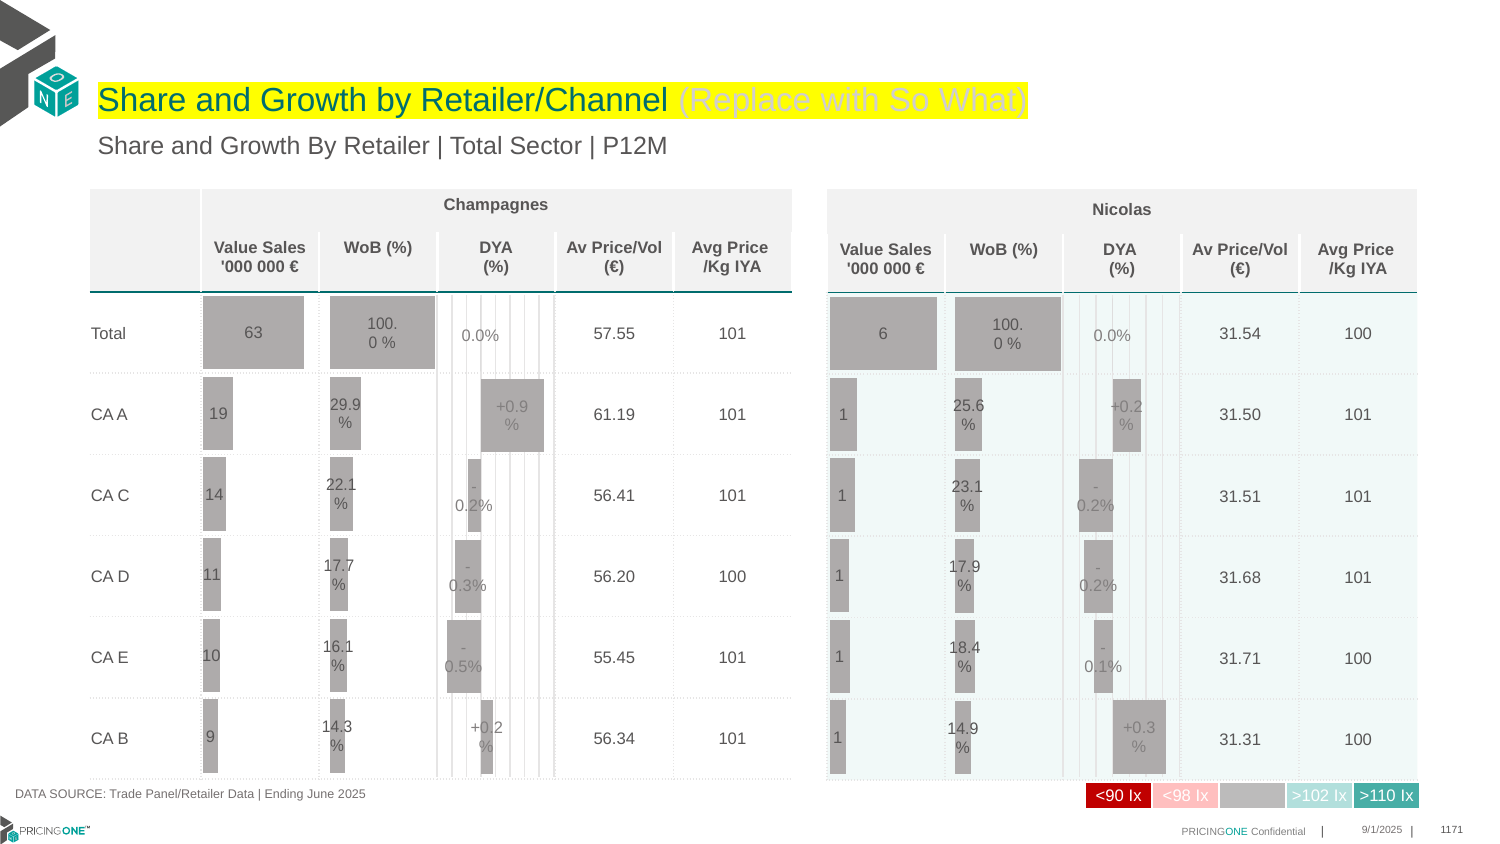

# Share and Growth by Retailer/Channel (Replace with So What)
Share and Growth By Retailer | Total Sector | P12M
|  | Champagnes | Total Category |  |  |  |
| --- | --- | --- | --- | --- | --- |
|  | Value Sales '000 000 € | WoB (%) | DYA (%) | Av Price/Vol (€) | Avg Price /Kg IYA |
| Total |  |  |  | 57.55 | 101 |
| CA A |  |  |  | 61.19 | 101 |
| CA C |  |  |  | 56.41 | 101 |
| CA D |  |  |  | 56.20 | 100 |
| CA E |  |  |  | 55.45 | 101 |
| CA B |  |  |  | 56.34 | 101 |
| Nicolas | Client |  |  |  |
| --- | --- | --- | --- | --- |
| Value Sales '000 000 € | WoB (%) | DYA (%) | Av Price/Vol (€) | Avg Price /Kg IYA |
|  |  |  | 31.54 | 100 |
|  |  |  | 31.50 | 101 |
|  |  |  | 31.51 | 101 |
|  |  |  | 31.68 | 101 |
|  |  |  | 31.71 | 100 |
|  |  |  | 31.31 | 100 |

### Chart

| Category | Value Sales |
|---|---|
| Grand Total | 62903481.0 |
| CA A | 18800487.0 |
| CA C | 13909769.0 |
| CA D | 11118587.0 |
| CA E | 10099565.0 |
| CA B | 8975073.0 |

### Chart

| Category | Trade WoB % |
|---|---|
| Grand Total | 1.0 |
| CA A | 0.2989 |
| CA C | 0.2211 |
| CA D | 0.1768 |
| CA E | 0.1606 |
| CA B | 0.1427 |

### Chart

| Category | Value Sales |
|---|---|
| Grand Total | 5682396.0 |
| CA A | 1456865.0 |
| CA C | 1311876.0 |
| CA D | 1019585.0 |
| CA E | 1047473.0 |
| CA B | 846597.0 |

### Chart

| Category | Trade WoB % |
|---|---|
| Grand Total | 1.0 |
| CA A | 0.2564 |
| CA C | 0.2309 |
| CA D | 0.1794 |
| CA E | 0.1843 |
| CA B | 0.149 |

### Chart

| Category | Trade WoB % DYA |
|---|---|
| Grand Total | 0.0 |
| CA A | 0.008599999999999997 |
| CA C | -0.001799999999999996 |
| CA D | -0.0034999999999999754 |
| CA E | -0.00470000000000001 |
| CA B | 0.0015999999999999903 |

### Chart

| Category | Trade WoB % DYA |
|---|---|
| Grand Total | 0.0 |
| CA A | 0.0017000000000000348 |
| CA C | -0.0020000000000000018 |
| CA D | -0.001700000000000007 |
| CA E | -0.0011000000000000176 |
| CA B | 0.0031999999999999806 |
DATA SOURCE: Trade Panel/Retailer Data | Ending June 2025
| <90 Ix | <98 Ix |  | >102 Ix | >110 Ix |
| --- | --- | --- | --- | --- |

9/1/2025
1171